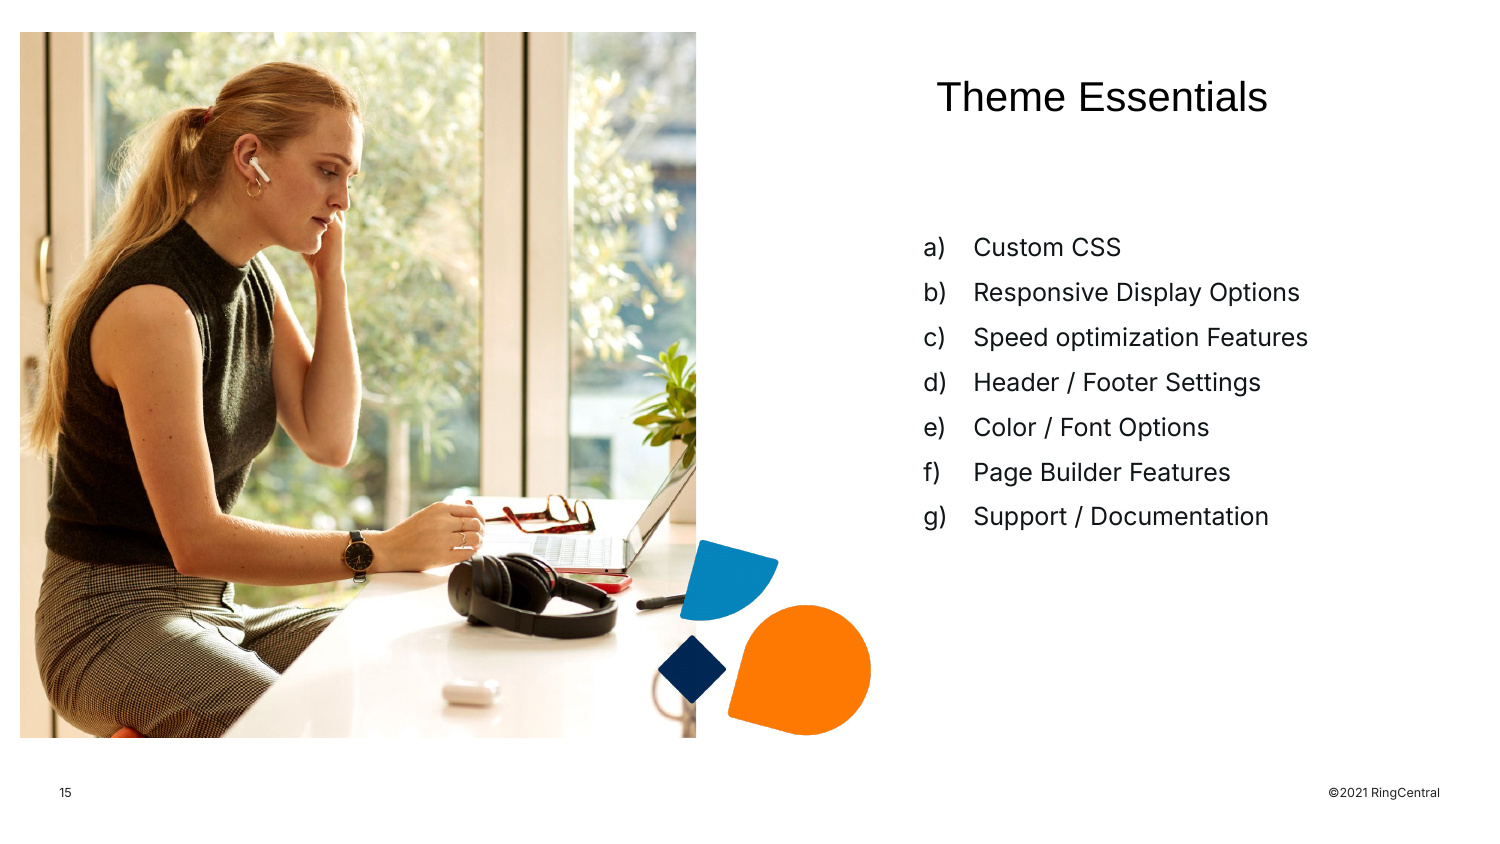

# Theme Essentials
Custom CSS
Responsive Display Options
Speed optimization Features
Header / Footer Settings
Color / Font Options
Page Builder Features
Support / Documentation